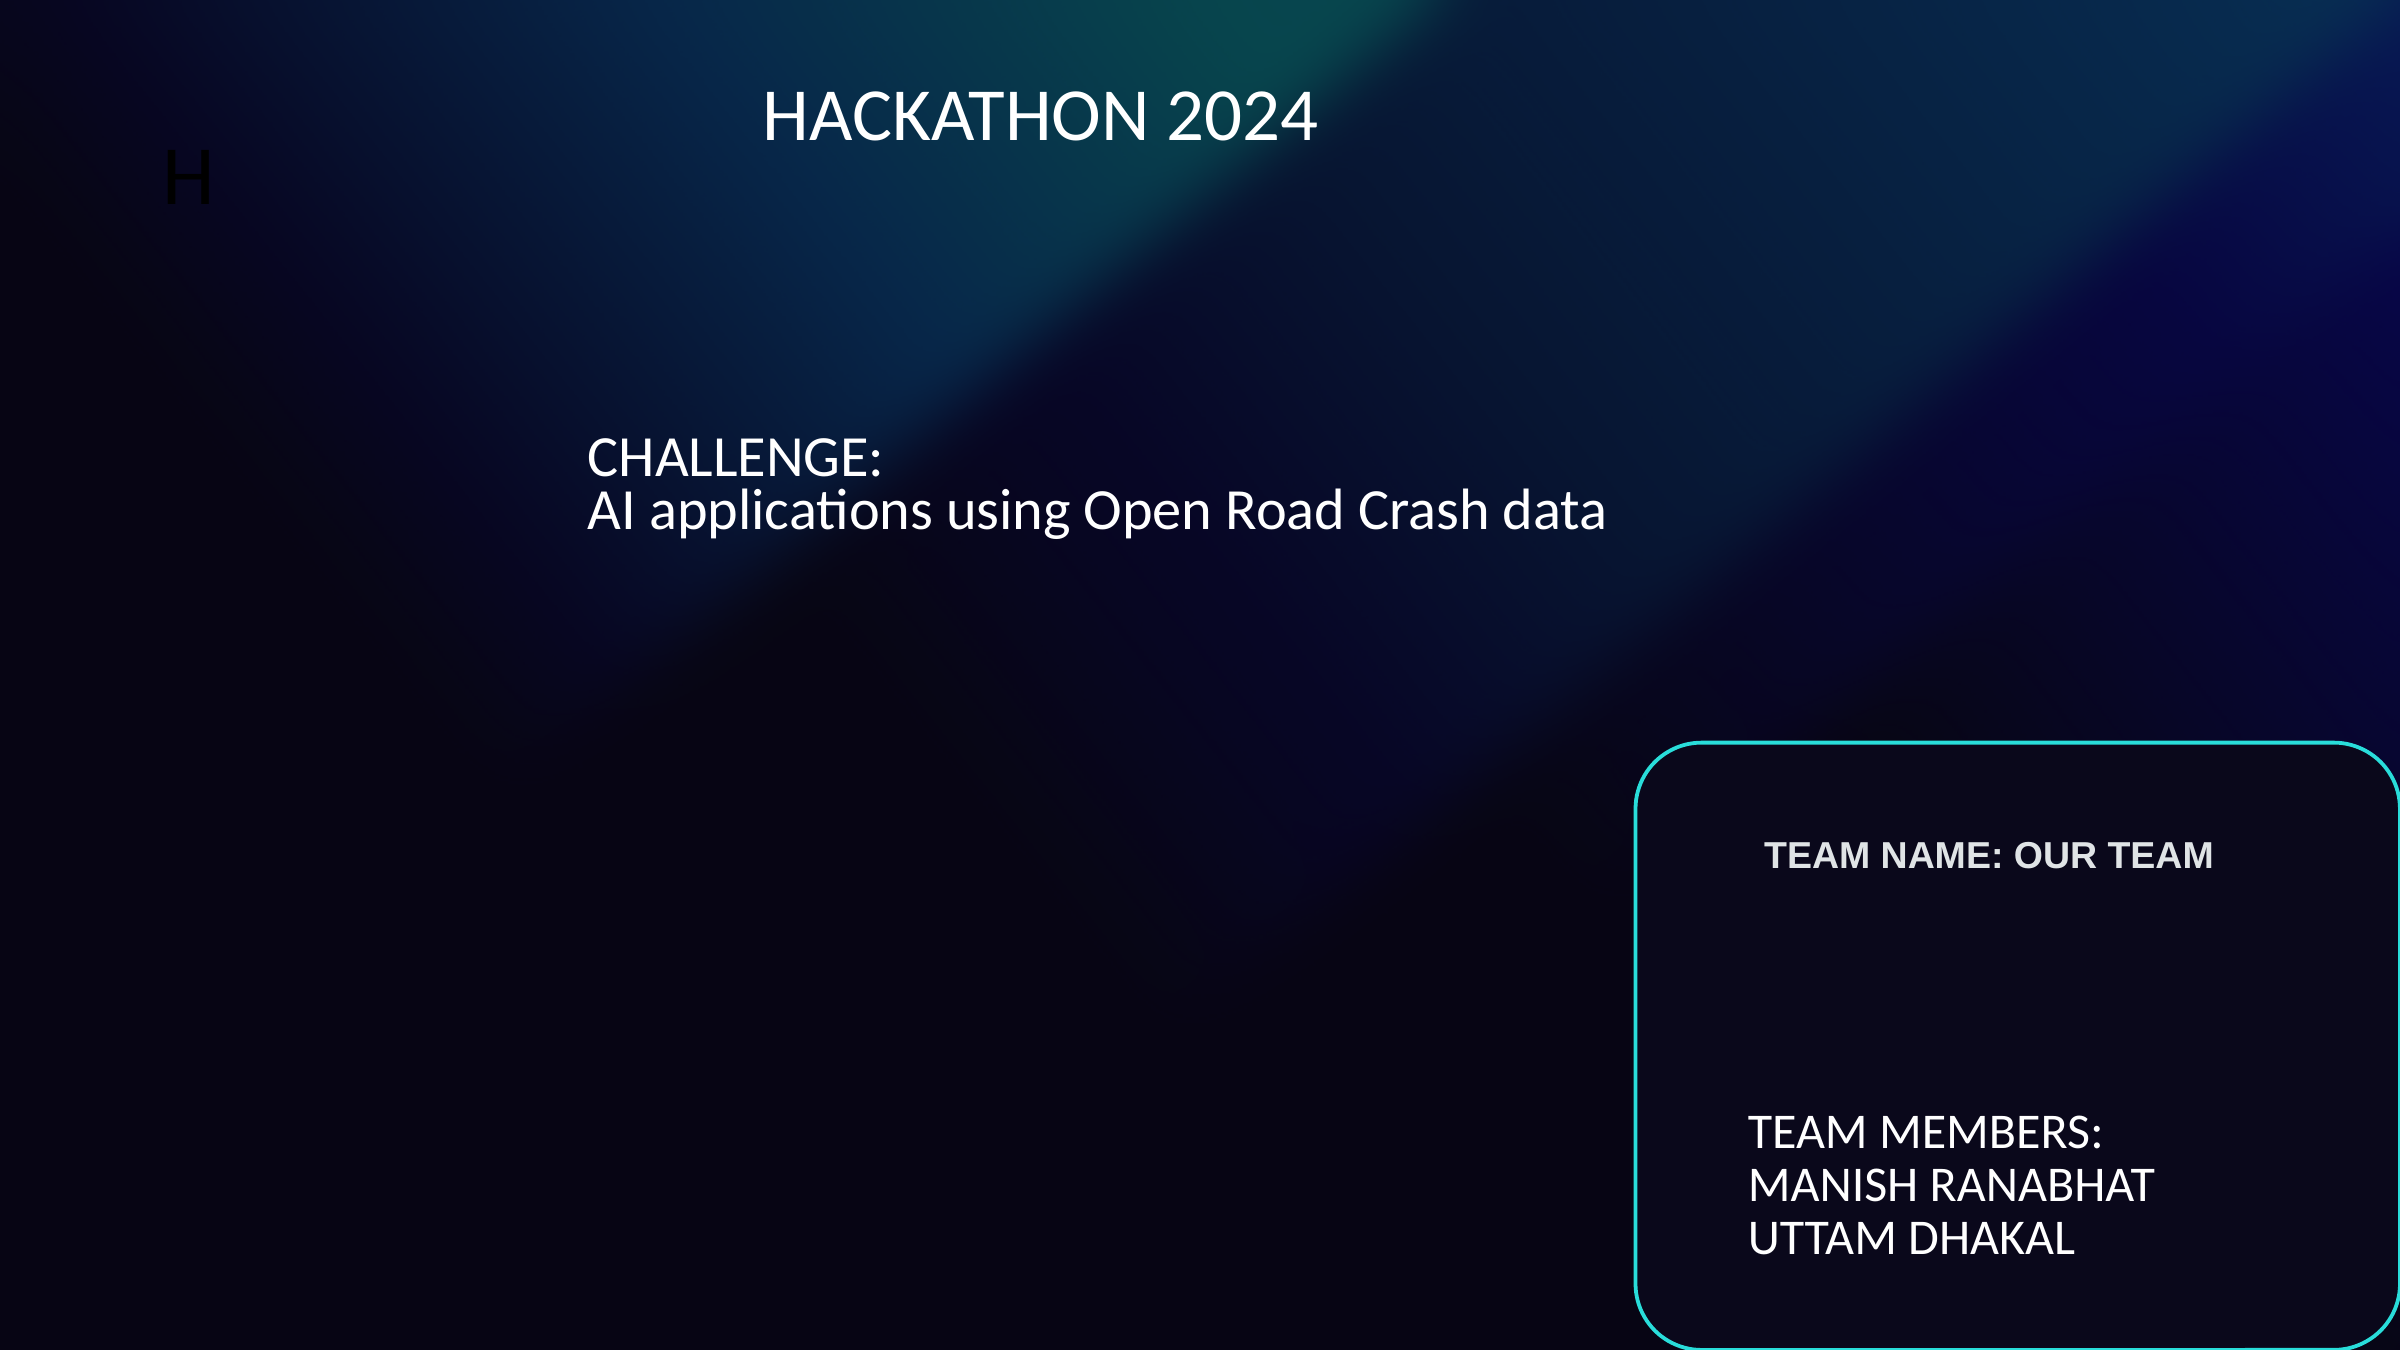

HACKATHON 2024
H

CHALLENGE:
AI applications using Open Road Crash data

         TEAM NAME: OUR TEAM

TEAM MEMBERS:
MANISH RANABHAT
UTTAM DHAKAL